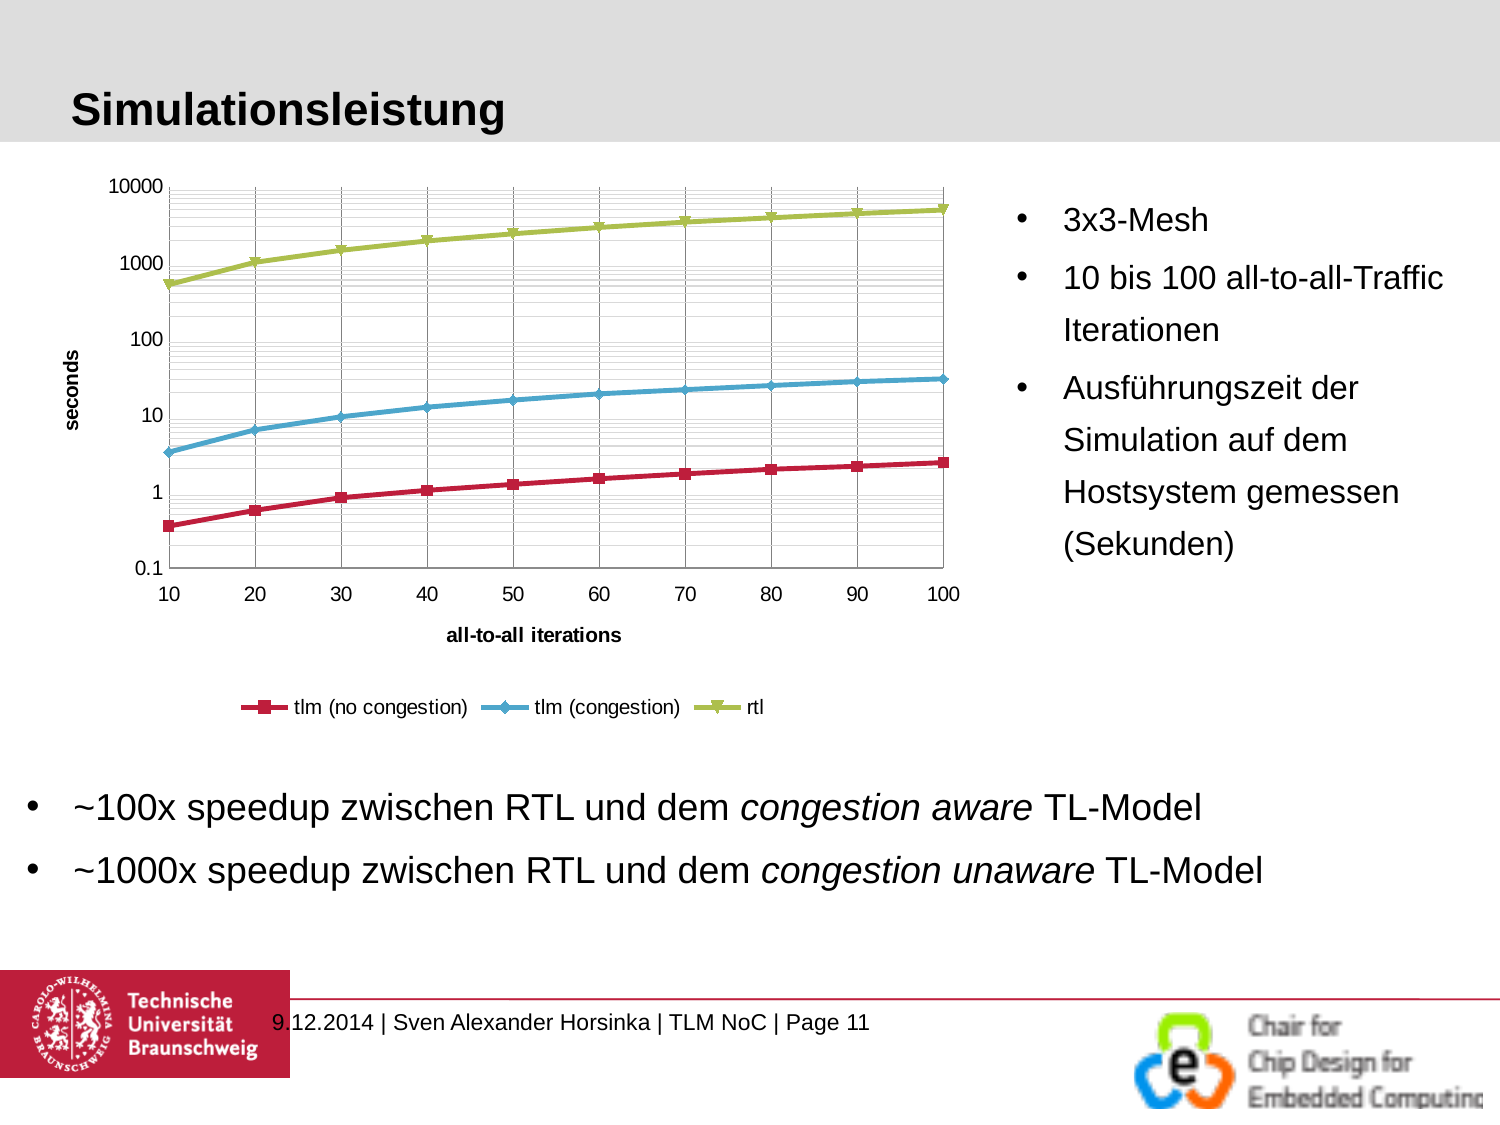

# Simulationsleistung

### Chart

| Category | tlm (no congestion) | tlm (congestion) | rtl |
|---|---|---|---|
| 10 | 0.3562152 | 2.9645386 | 517.7394349 |
| 20 | 0.5734322 | 5.9394328 | 1014.120513 |
| 30 | 0.8392276 | 8.8185704 | 1455.619127 |
| 40 | 1.0488229 | 11.869326 | 1935.109009 |
| 50 | 1.2559671 | 14.7279603 | 2397.871894 |
| 60 | 1.4885536 | 17.8470201 | 2901.052541 |
| 70 | 1.7253008 | 20.1962513 | 3416.040806 |
| 80 | 1.9831983 | 22.847238 | 3891.720387 |
| 90 | 2.1708212 | 25.7915733 | 4413.152831 |
| 100 | 2.4239577 | 27.9829259 | 4924.238421 |
3x3-Mesh
10 bis 100 all-to-all-Traffic Iterationen
Ausführungszeit der Simulation auf dem Hostsystem gemessen (Sekunden)

~100x speedup zwischen RTL und dem congestion aware TL-Model
~1000x speedup zwischen RTL und dem congestion unaware TL-Model